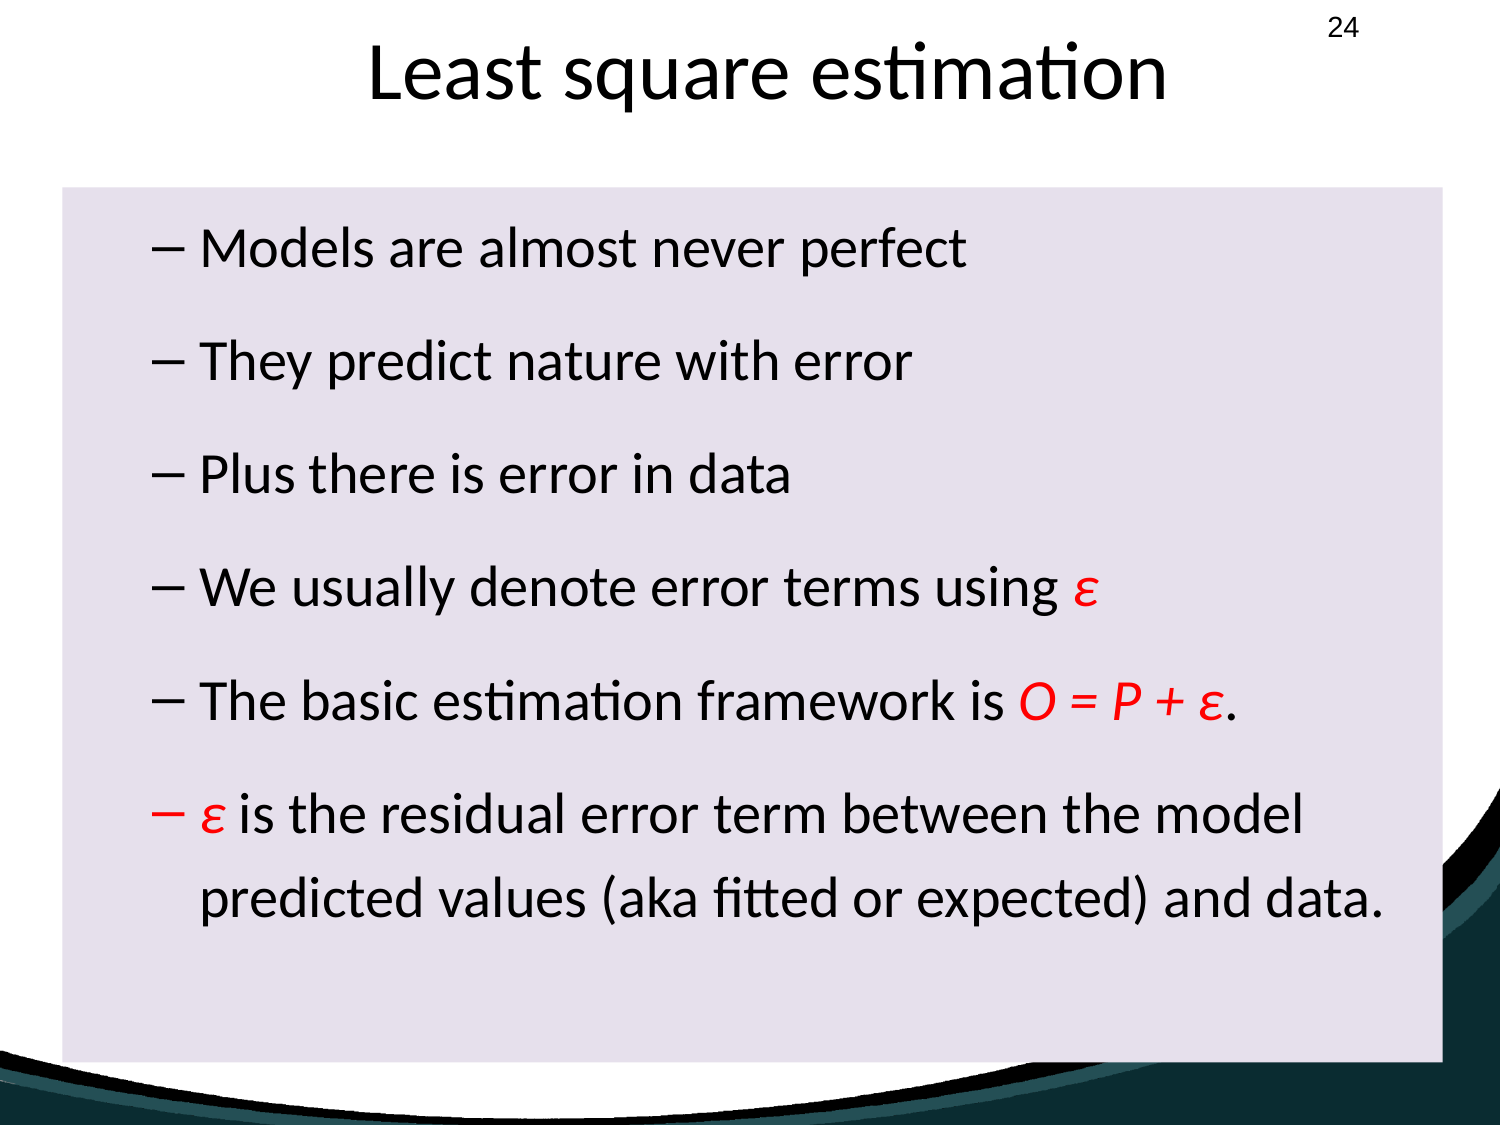

# Least square estimation
Models are almost never perfect
They predict nature with error
Plus there is error in data
We usually denote error terms using ε
The basic estimation framework is O = P + ε.
ε is the residual error term between the model predicted values (aka fitted or expected) and data.